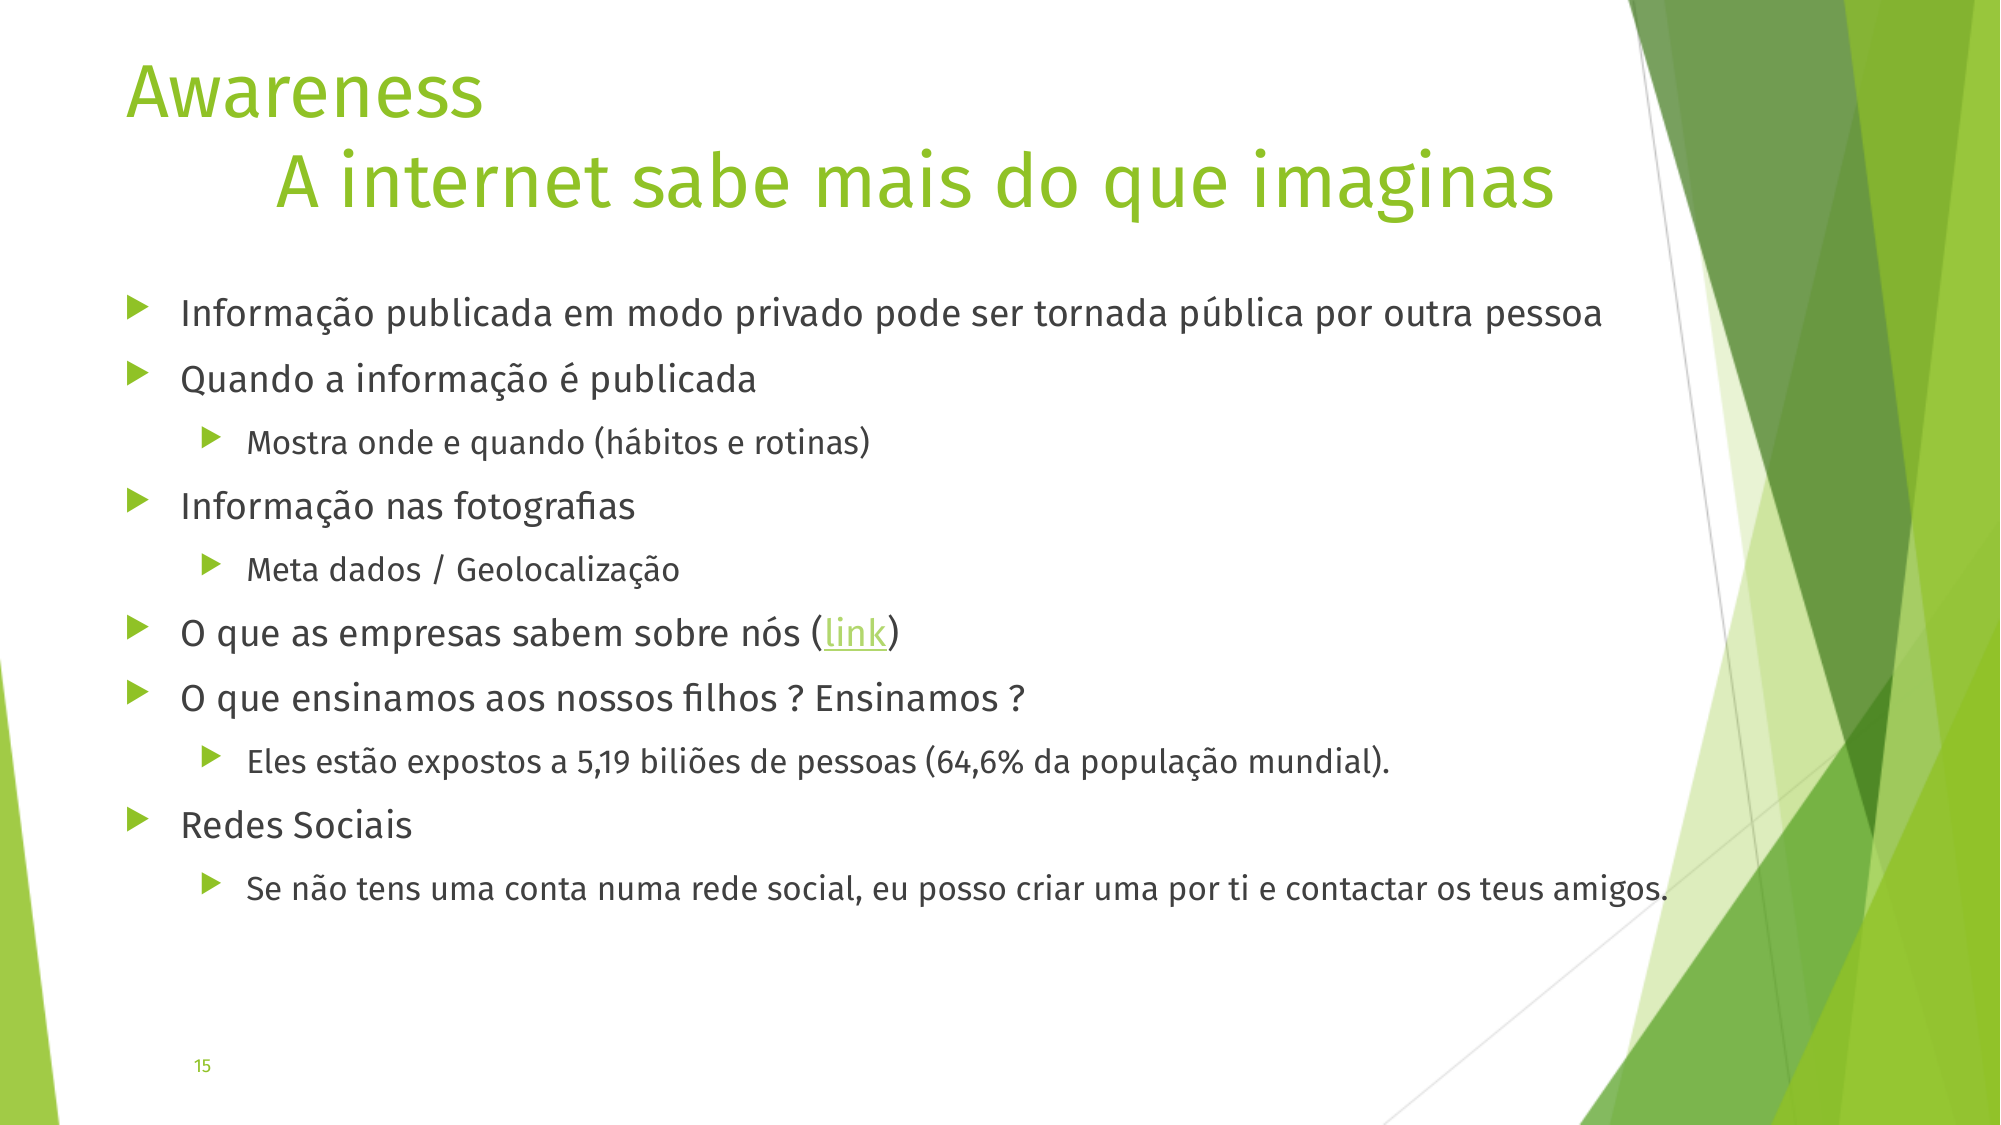

# Awareness A internet sabe mais do que imaginas
Informação publicada em modo privado pode ser tornada pública por outra pessoa
Quando a informação é publicada
Mostra onde e quando (hábitos e rotinas)
Informação nas fotografias
Meta dados / Geolocalização
O que as empresas sabem sobre nós (link)
O que ensinamos aos nossos filhos ? Ensinamos ?
Eles estão expostos a 5,19 biliões de pessoas (64,6% da população mundial).
Redes Sociais
Se não tens uma conta numa rede social, eu posso criar uma por ti e contactar os teus amigos.
15